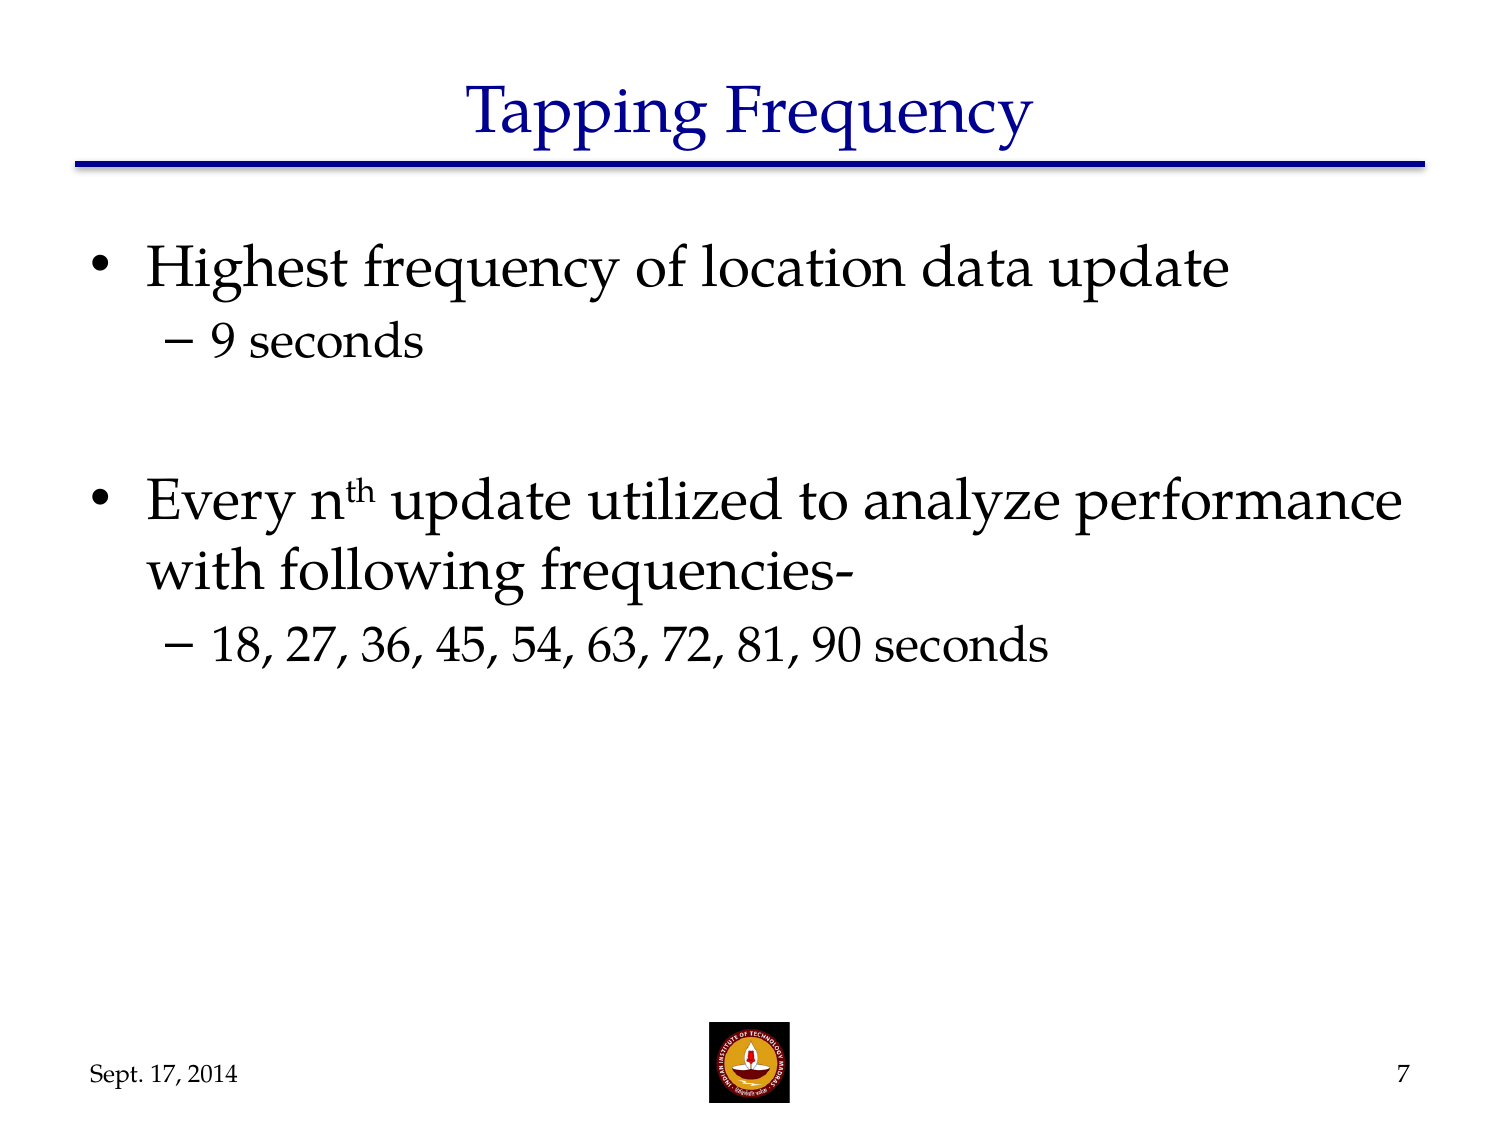

# Tapping Frequency
Highest frequency of location data update
9 seconds

Every nth update utilized to analyze performance with following frequencies-
18, 27, 36, 45, 54, 63, 72, 81, 90 seconds
Sept. 17, 2014
7